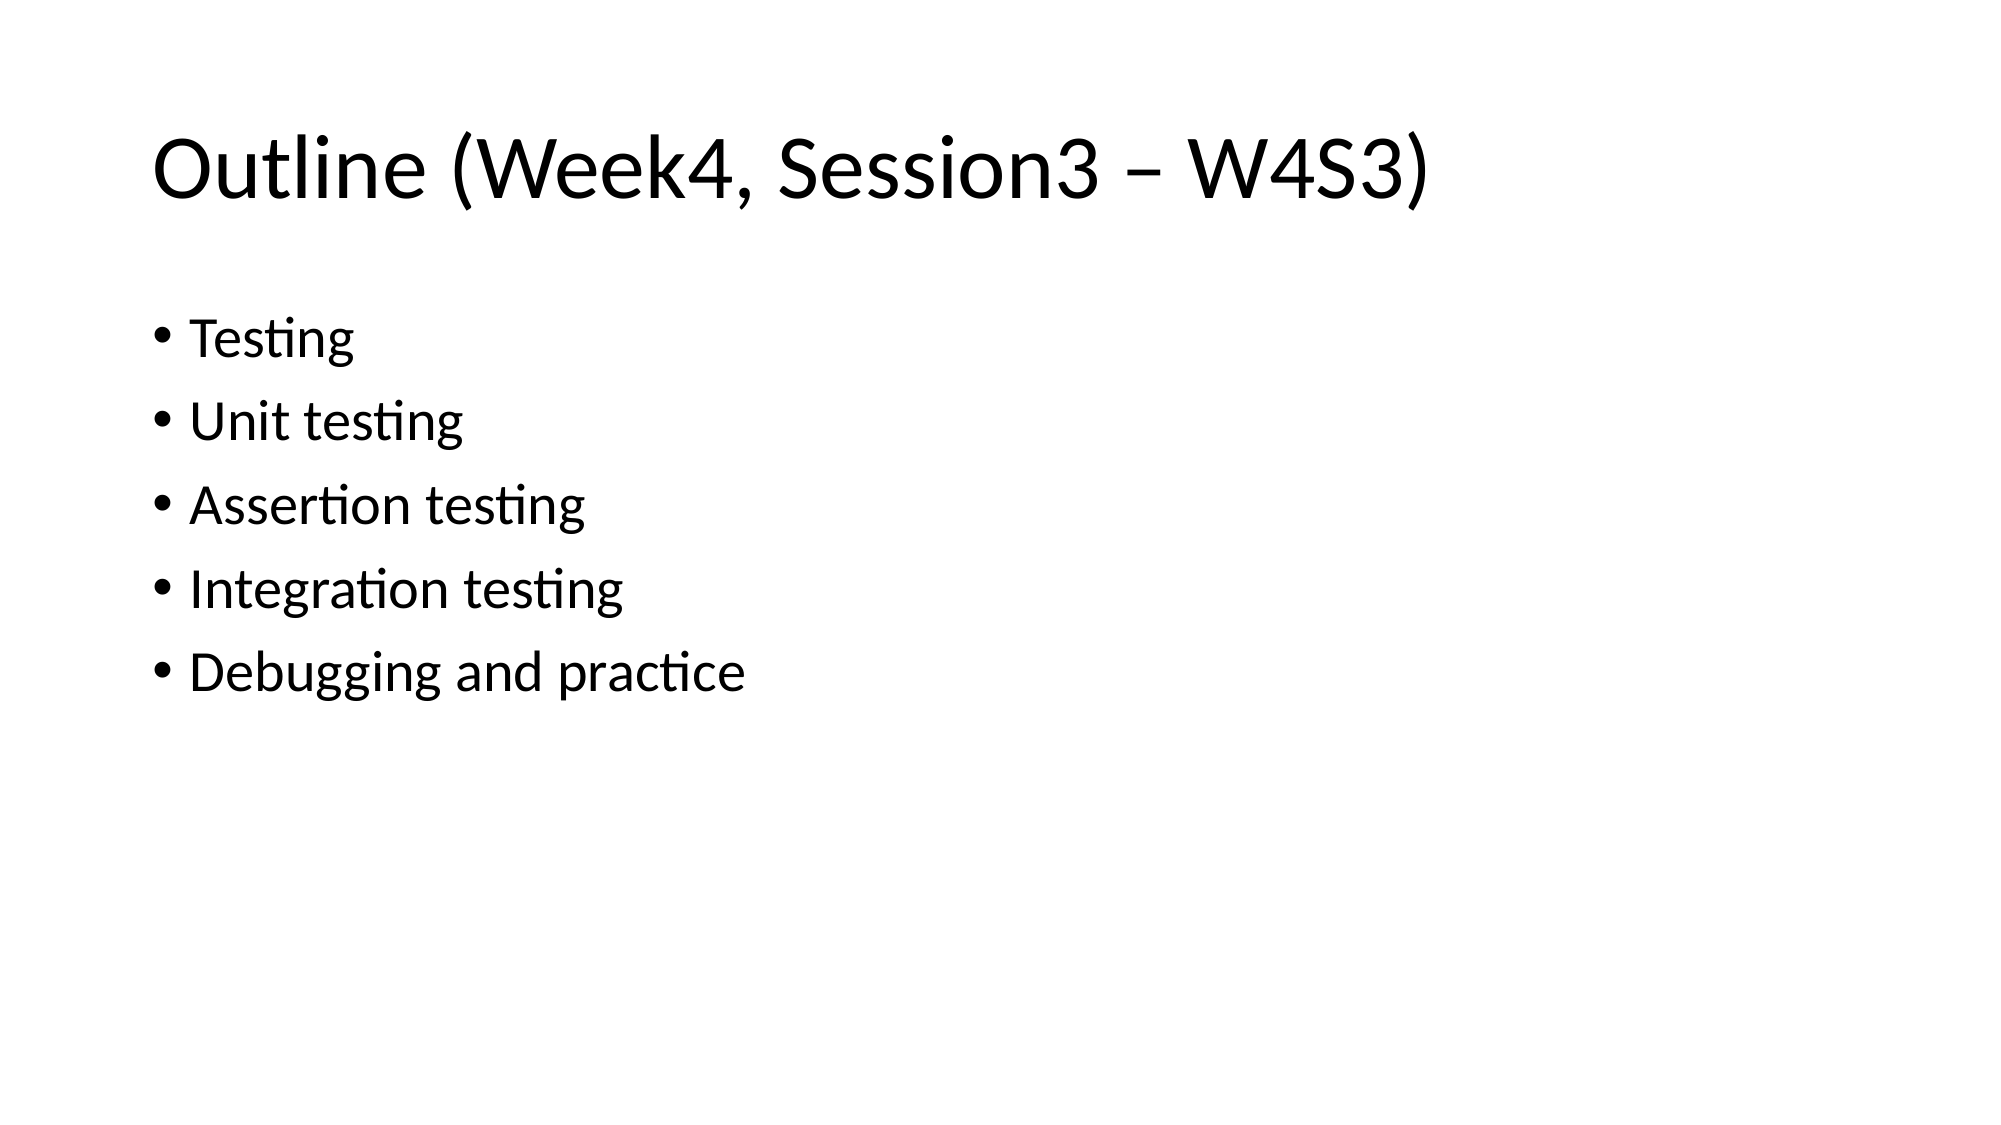

# Outline (Week4, Session3 – W4S3)
Testing
Unit testing
Assertion testing
Integration testing
Debugging and practice